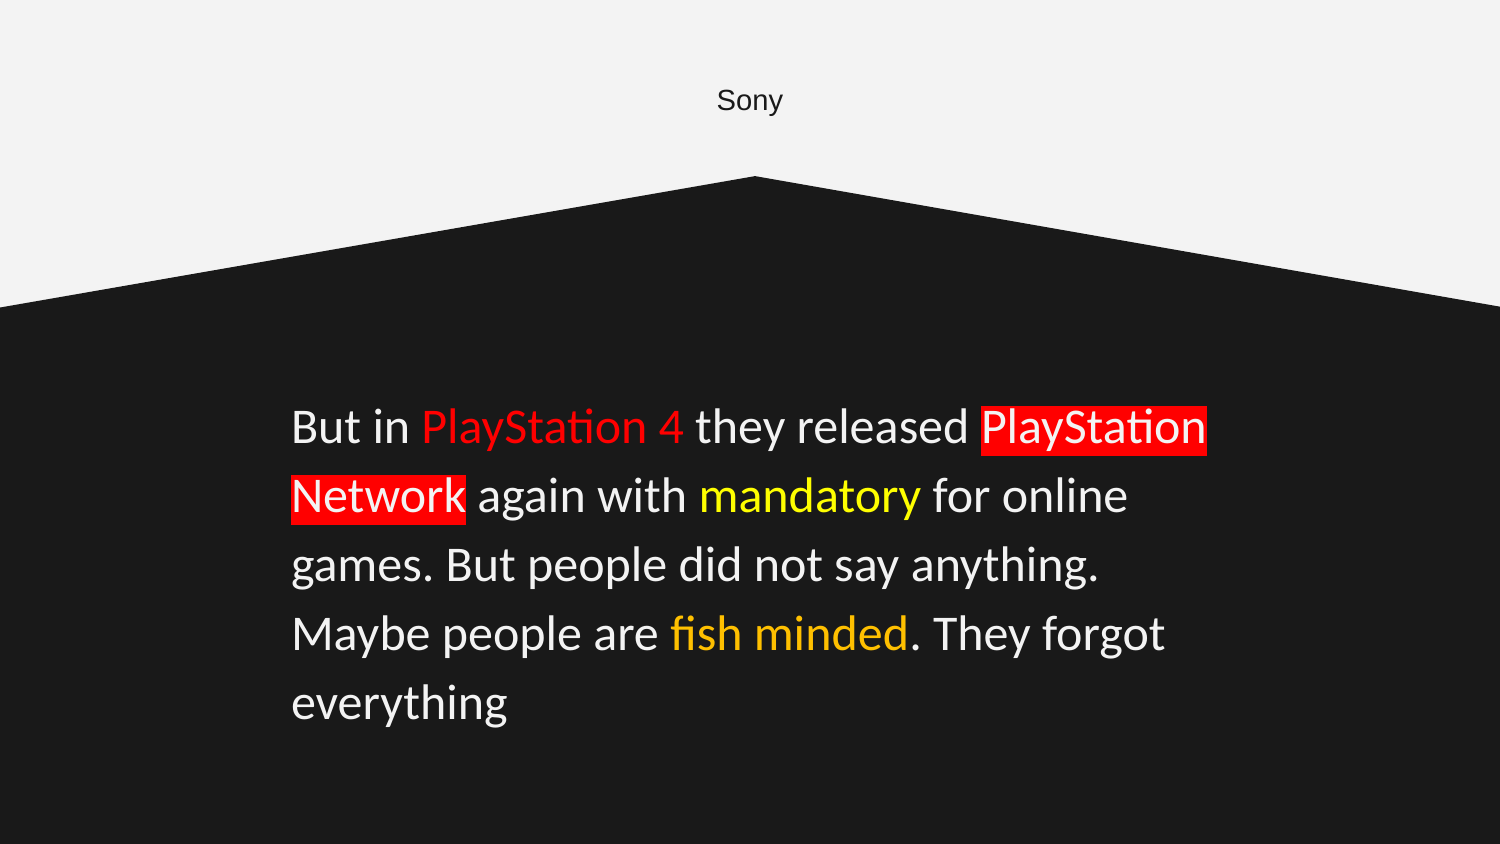

# Sony
But in PlayStation 4 they released PlayStation Network again with mandatory for online games. But people did not say anything.
Maybe people are fish minded. They forgot everything